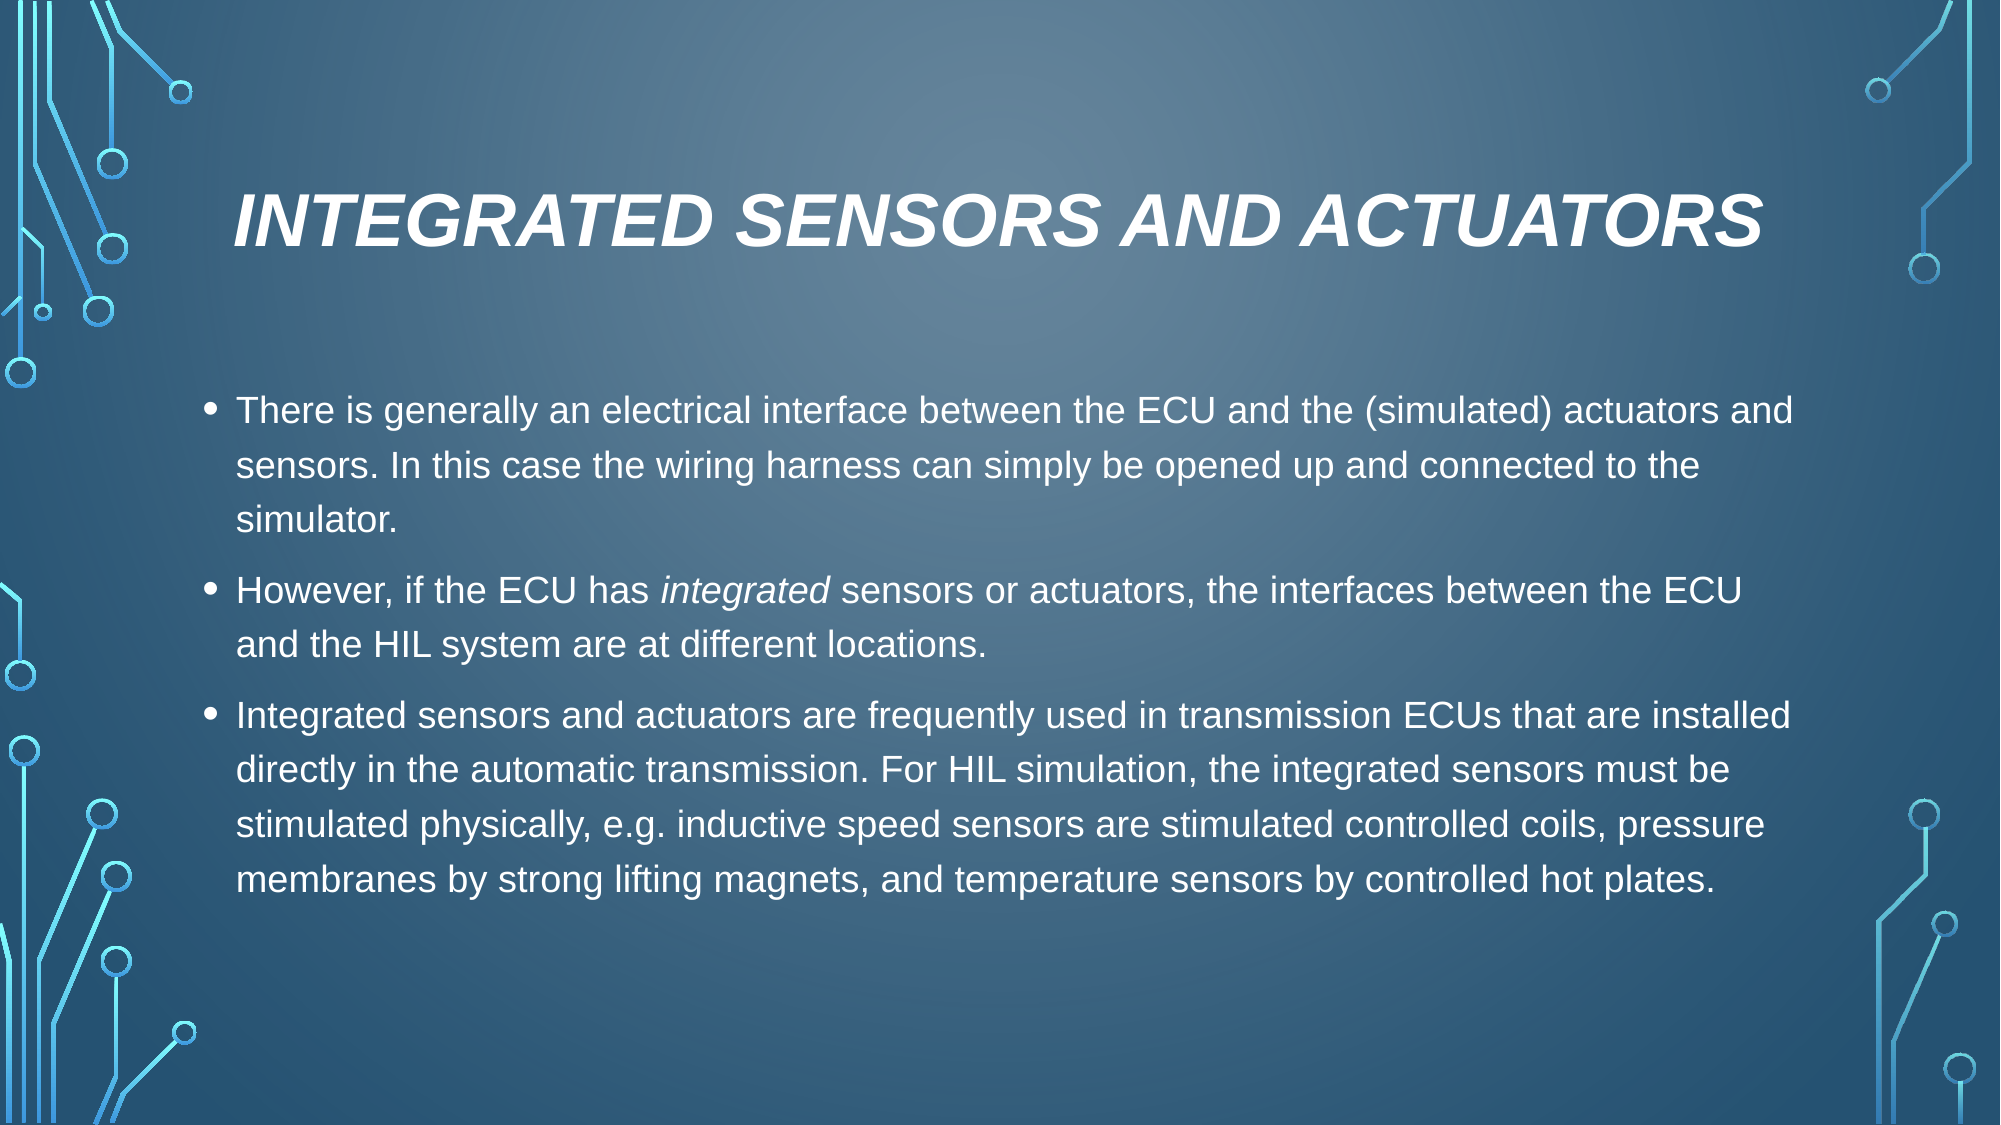

# Integrated Sensors and Actuators
There is generally an electrical interface between the ECU and the (simulated) actuators and sensors. In this case the wiring harness can simply be opened up and connected to the simulator.
However, if the ECU has integrated sensors or actuators, the interfaces between the ECU and the HIL system are at different locations.
Integrated sensors and actuators are frequently used in transmission ECUs that are installed directly in the automatic transmission. For HIL simulation, the integrated sensors must be stimulated physically, e.g. inductive speed sensors are stimulated controlled coils, pressure membranes by strong lifting magnets, and temperature sensors by controlled hot plates.